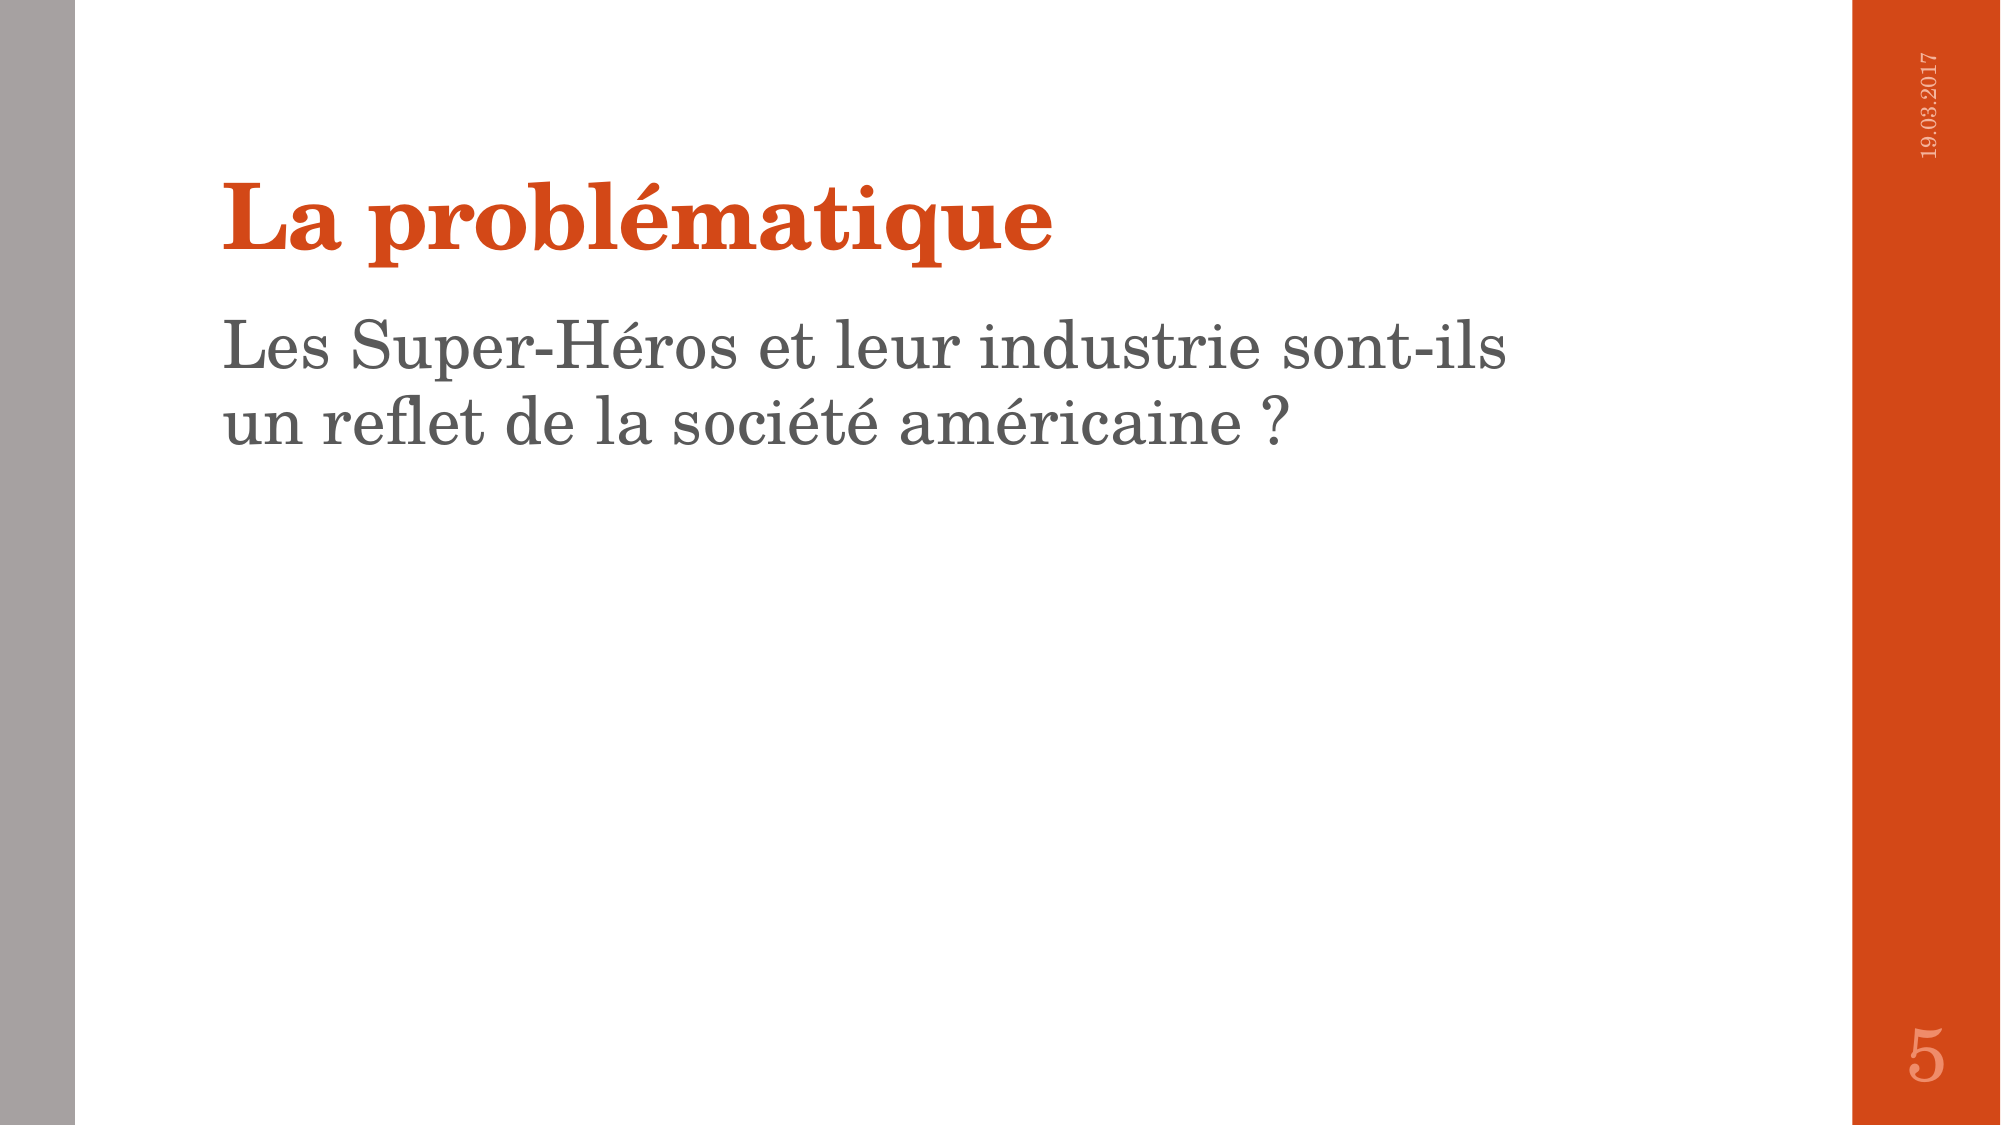

# La problématique
19.03.2017
Les Super-Héros et leur industrie sont-ils un reflet de la société américaine ?
5